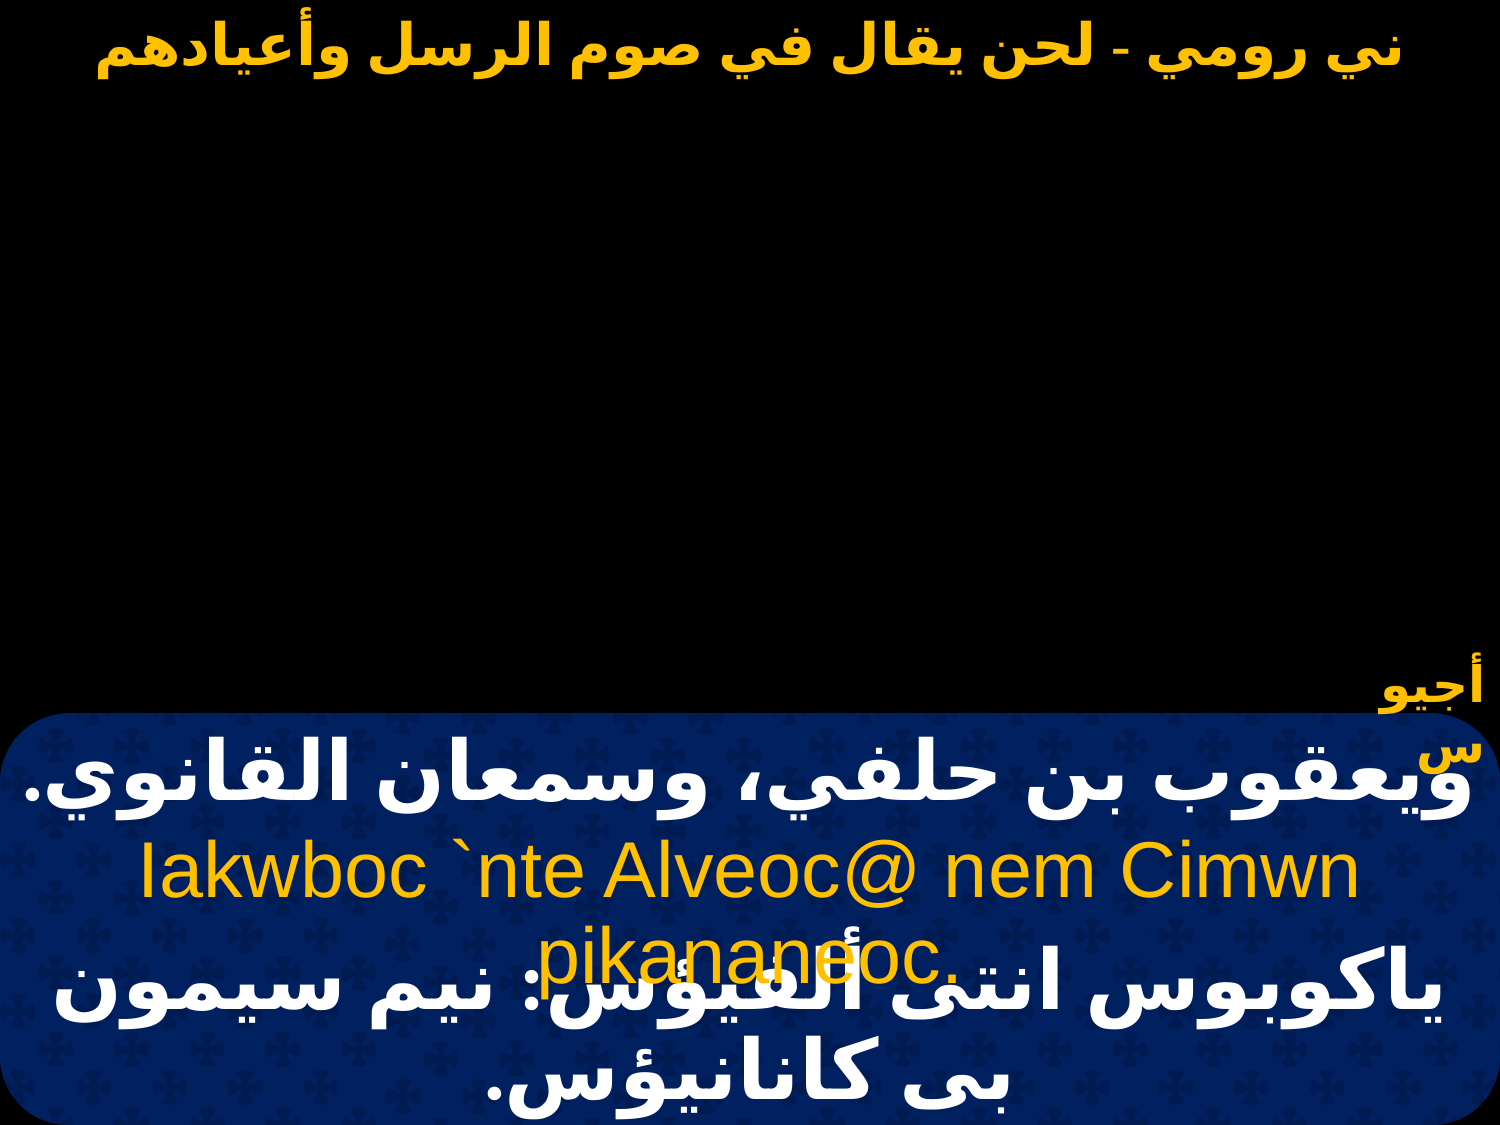

أجيوس
# ويعقوب بن حلفي، وسمعان القانوي.
Iakwboc `nte Alveoc@ nem Cimwn pikananeoc.
ياكوبوس انتى ألفيؤس: نيم سيمون بى كانانيؤس.